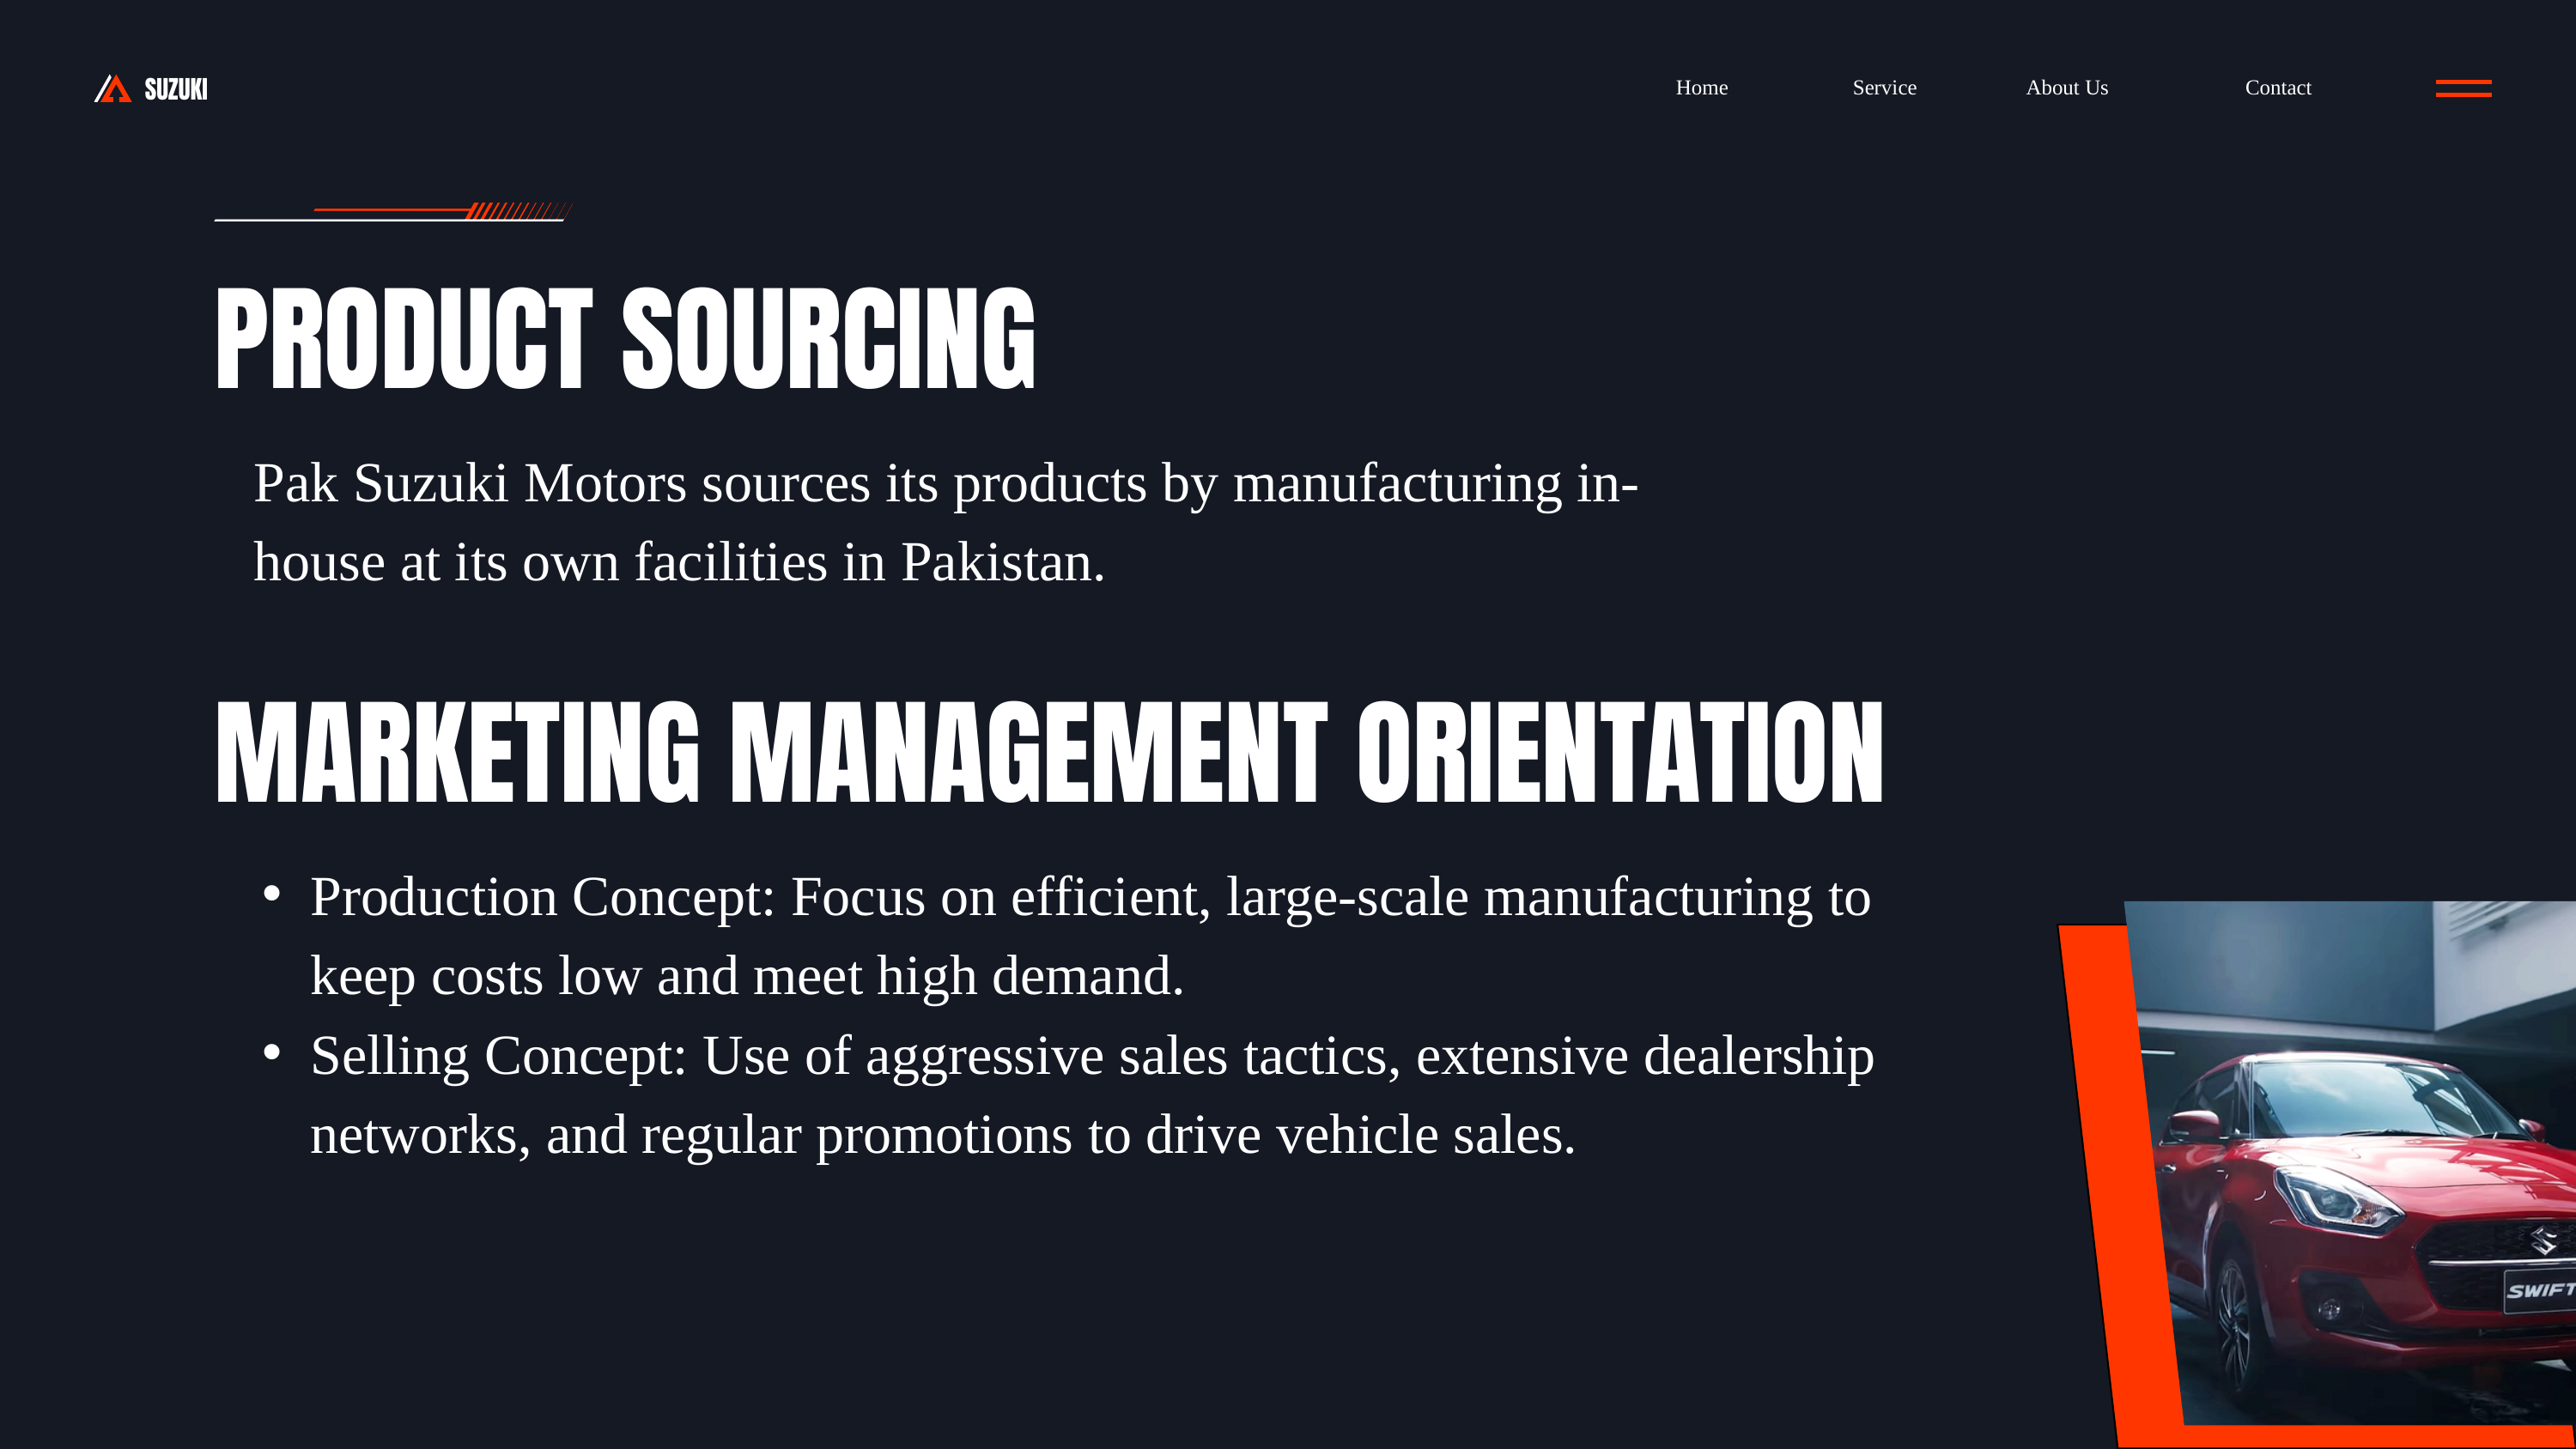

Home
Service
About Us
Contact
SUZUKI

PRODUCT SOURCING
Pak Suzuki Motors sources its products by manufacturing in-house at its own facilities in Pakistan.
MARKETING MANAGEMENT ORIENTATION
Production Concept: Focus on efficient, large-scale manufacturing to keep costs low and meet high demand.
Selling Concept: Use of aggressive sales tactics, extensive dealership networks, and regular promotions to drive vehicle sales.